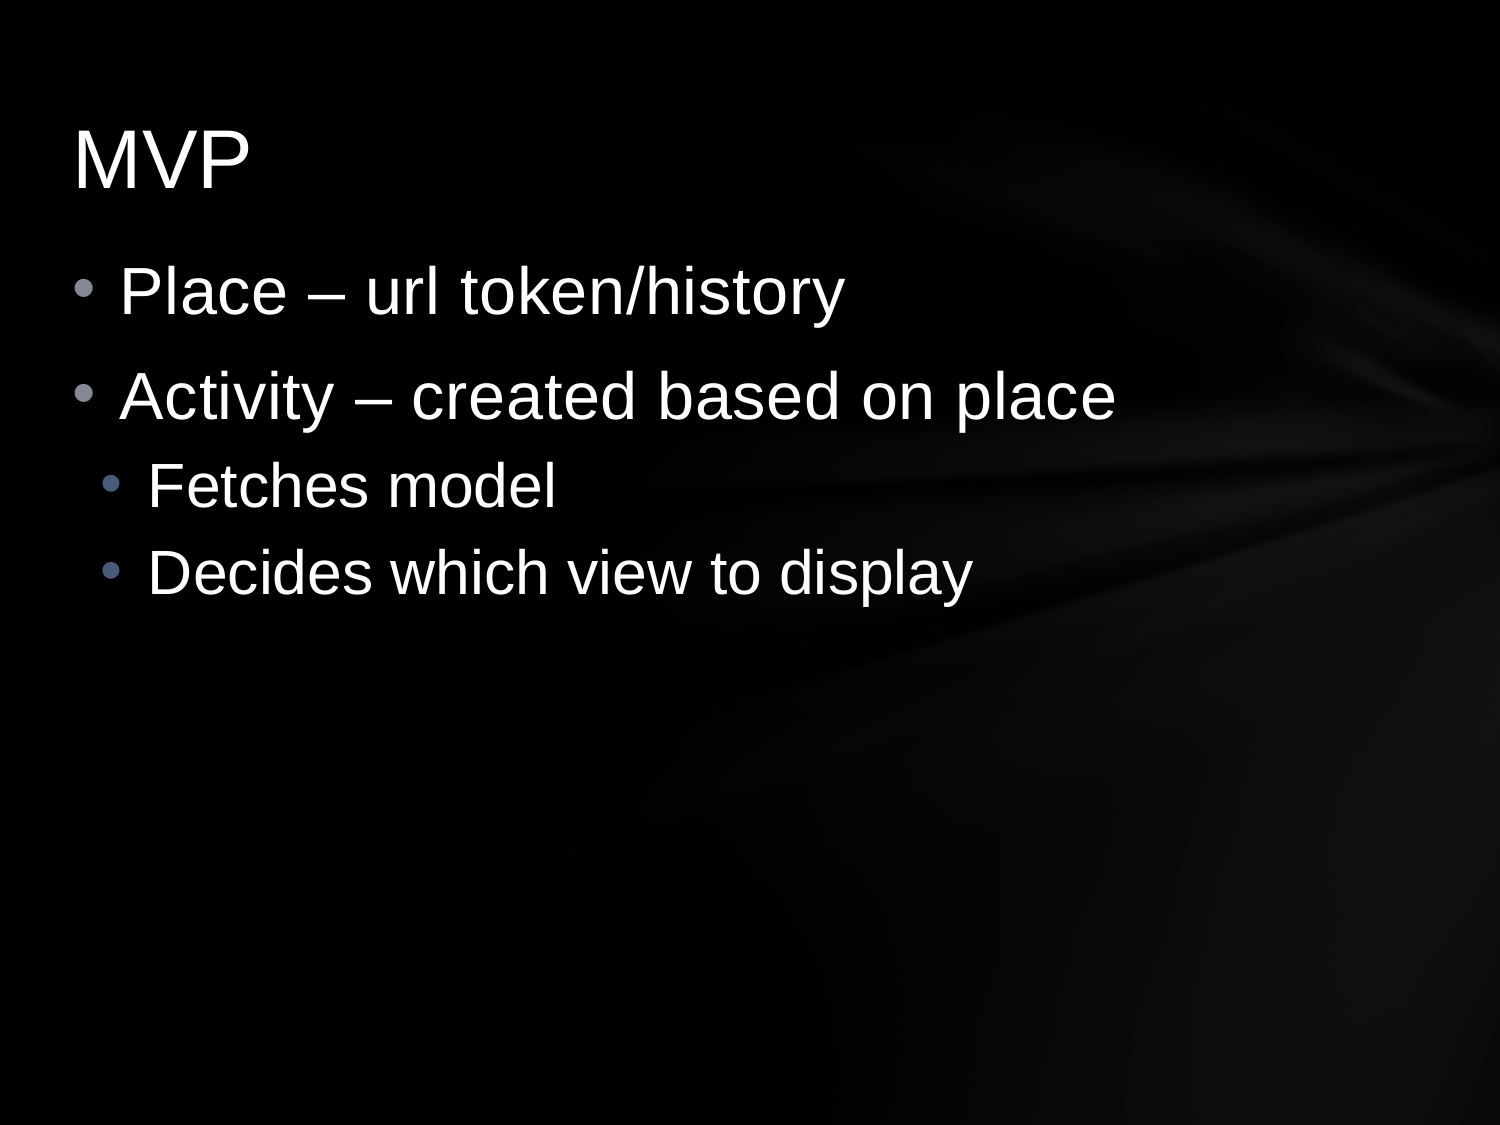

# MVP
Place – url token/history
Activity – created based on place
Fetches model
Decides which view to display